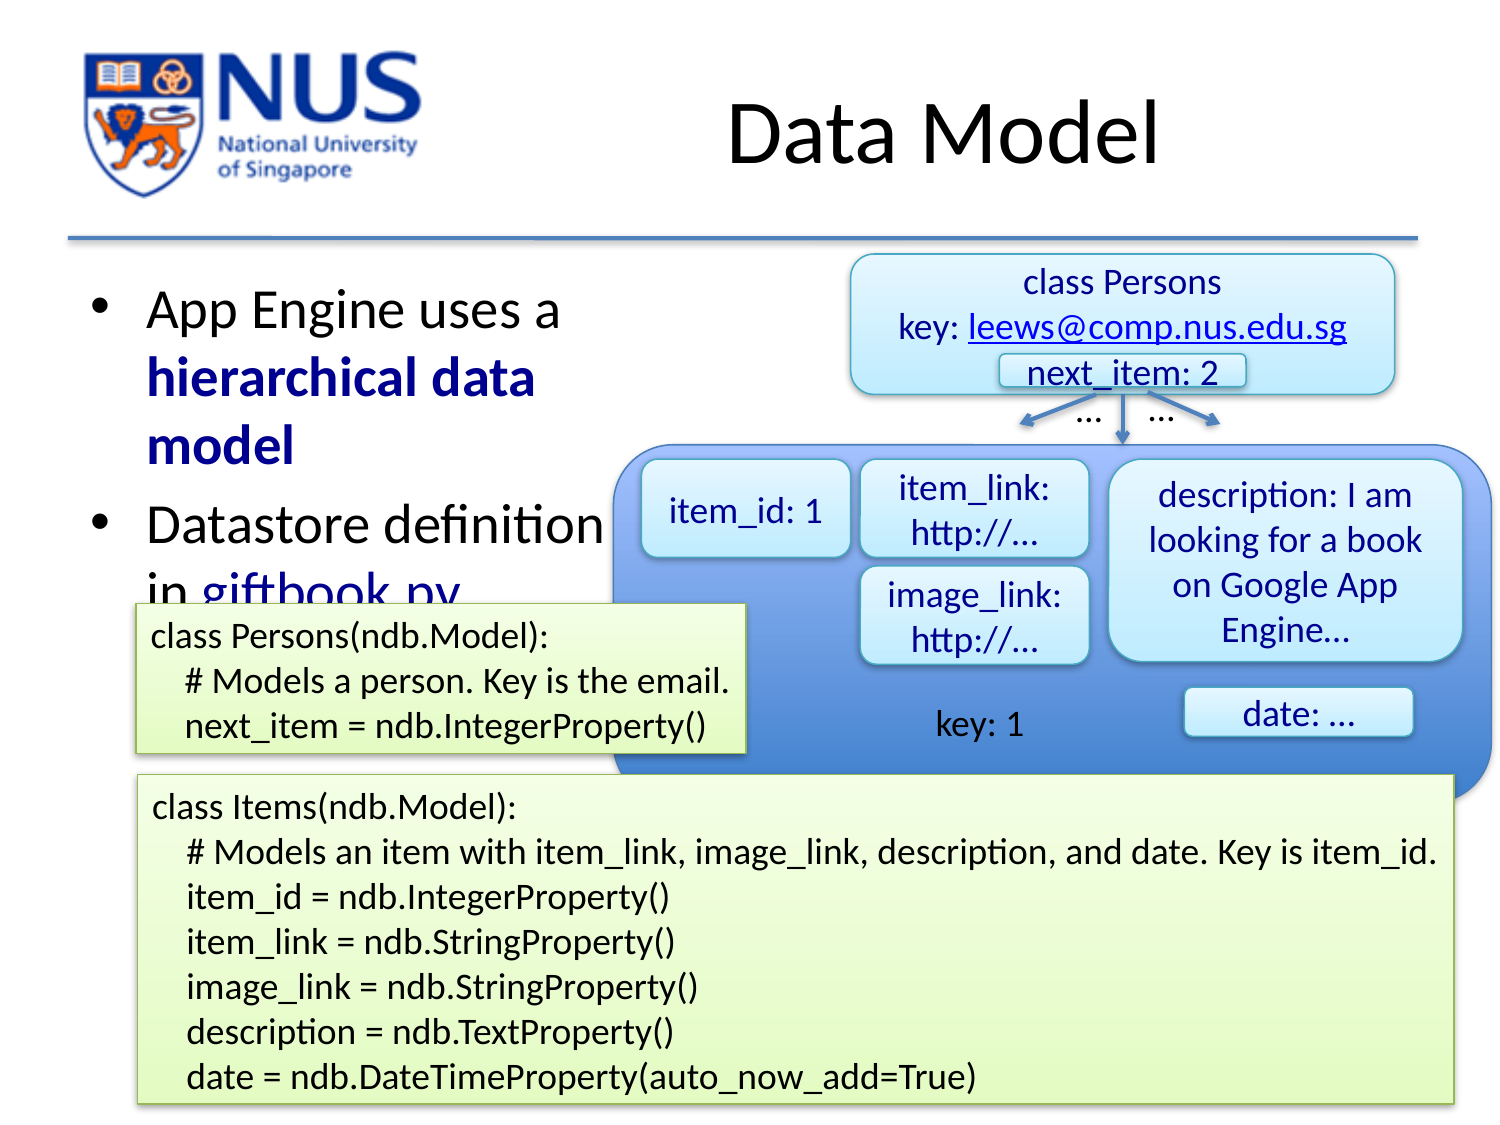

# Data Model
class Persons
key: leews@comp.nus.edu.sg

App Engine uses a hierarchical data model
Datastore definition in giftbook.py
next_item: 2
…
…
.
item_id: 1
item_link: http://…
description: I am looking for a book on Google App Engine…
image_link: http://…
class Persons(ndb.Model):
    # Models a person. Key is the email.
    next_item = ndb.IntegerProperty()
date: …
key: 1
class Items(ndb.Model):
    # Models an item with item_link, image_link, description, and date. Key is item_id.
    item_id = ndb.IntegerProperty()
    item_link = ndb.StringProperty()
    image_link = ndb.StringProperty()
    description = ndb.TextProperty()
    date = ndb.DateTimeProperty(auto_now_add=True)